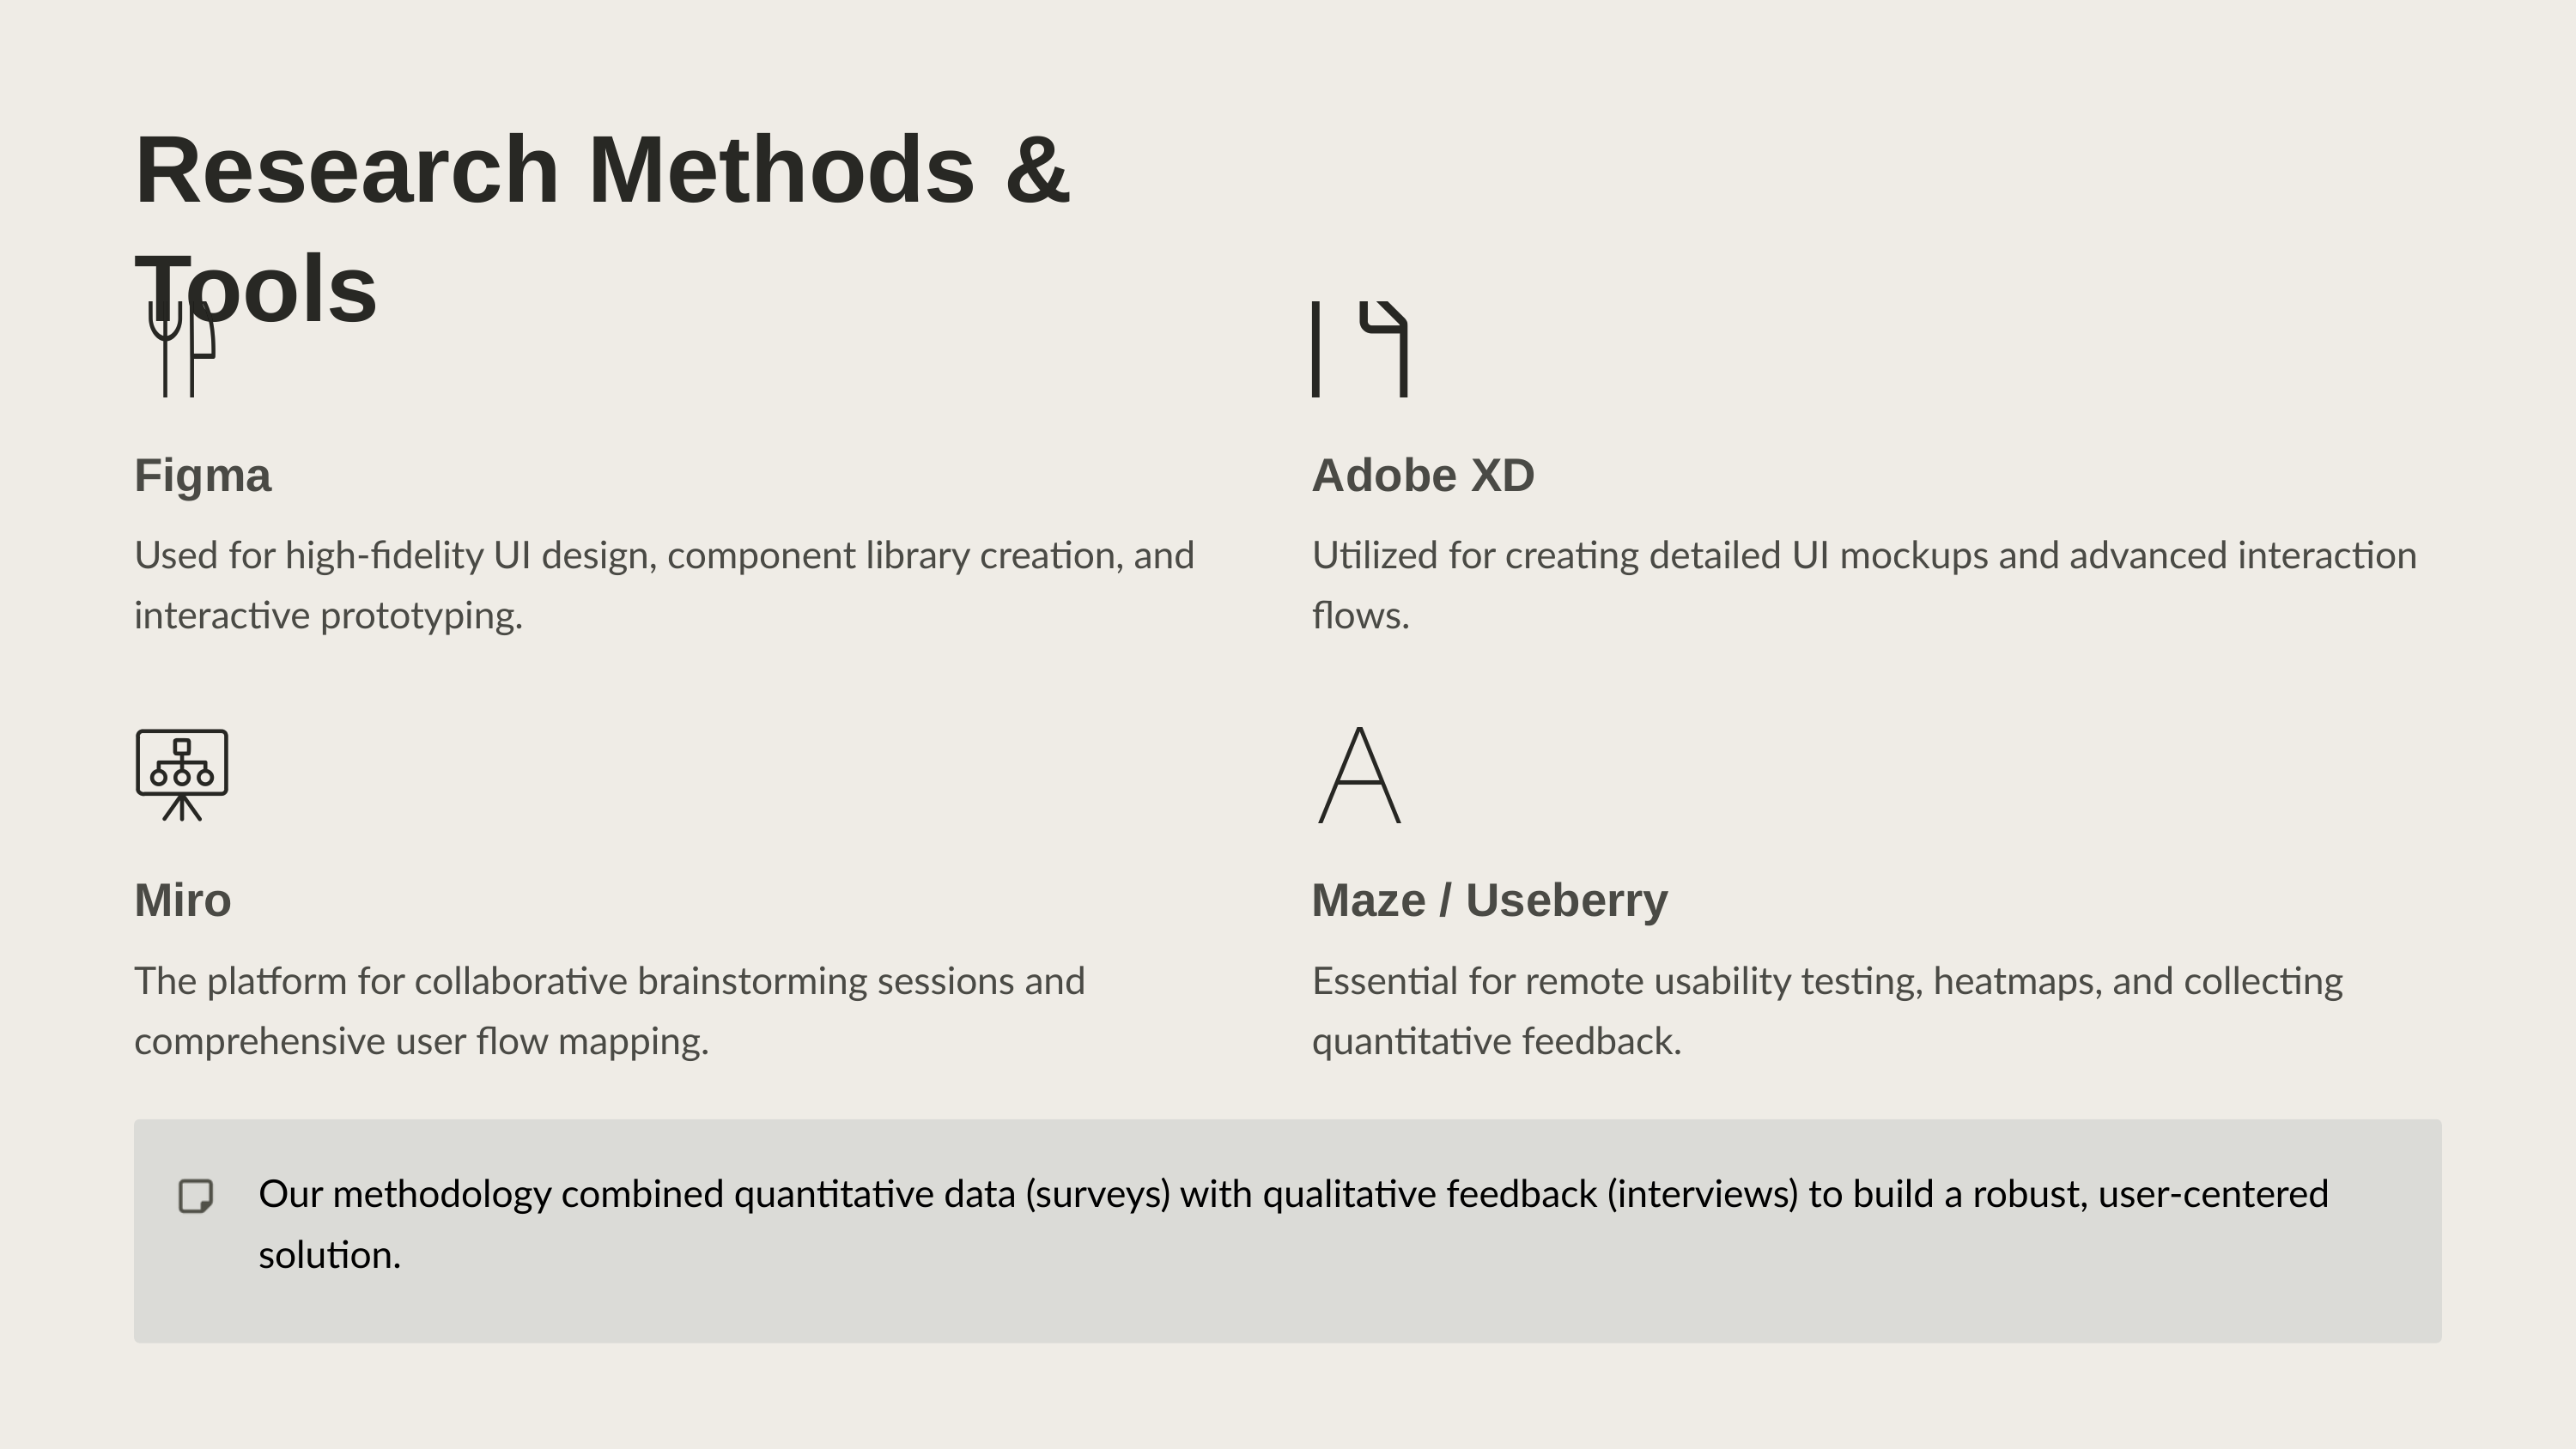

Research Methods & Tools

Figma
Adobe XD
Used for high-fidelity UI design, component library creation, and interactive prototyping.
Utilized for creating detailed UI mockups and advanced interaction flows.

Miro
Maze / Useberry
The platform for collaborative brainstorming sessions and comprehensive user flow mapping.
Essential for remote usability testing, heatmaps, and collecting quantitative feedback.

Our methodology combined quantitative data (surveys) with qualitative feedback (interviews) to build a robust, user-centered solution.